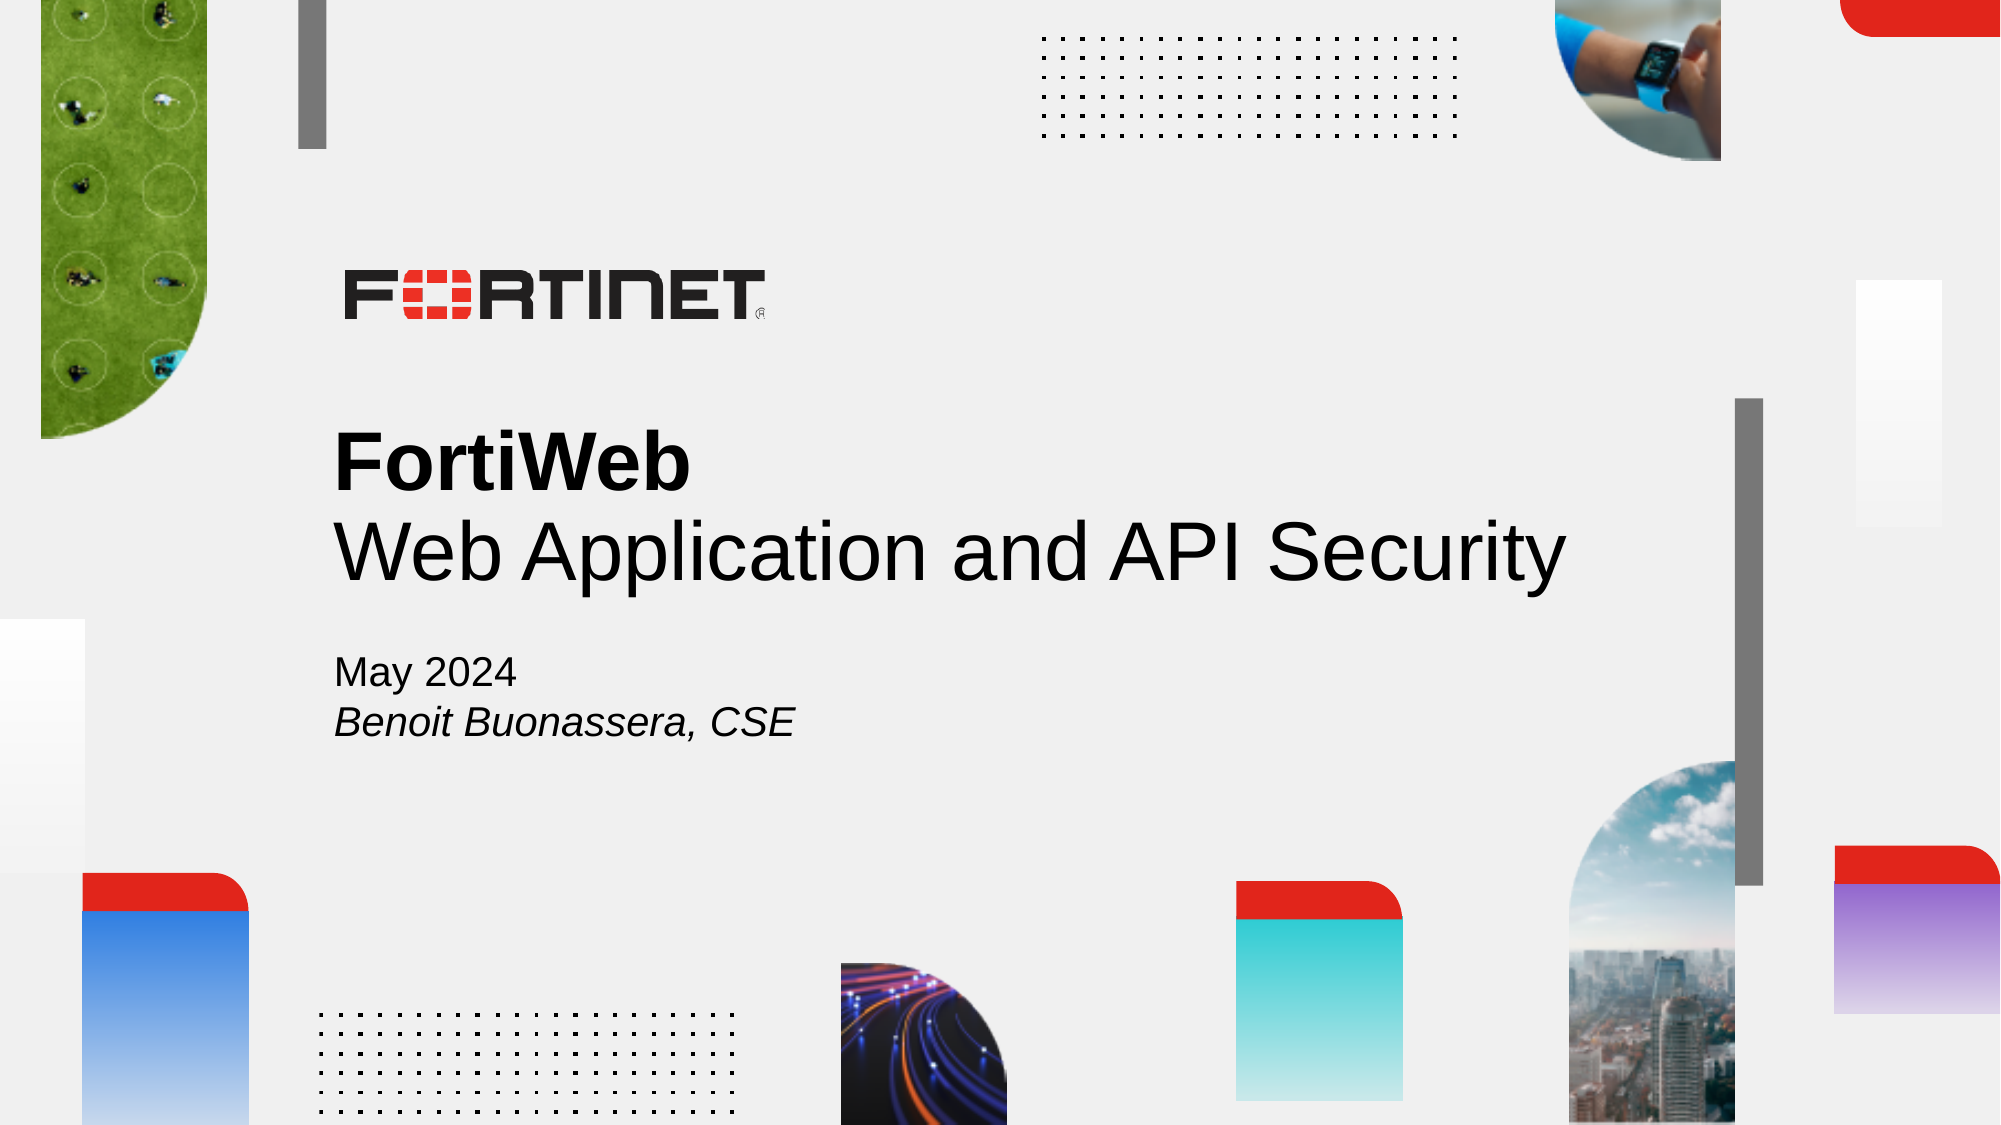

# FortiWeb Web Application and API Security
May 2024
Benoit Buonassera, CSE